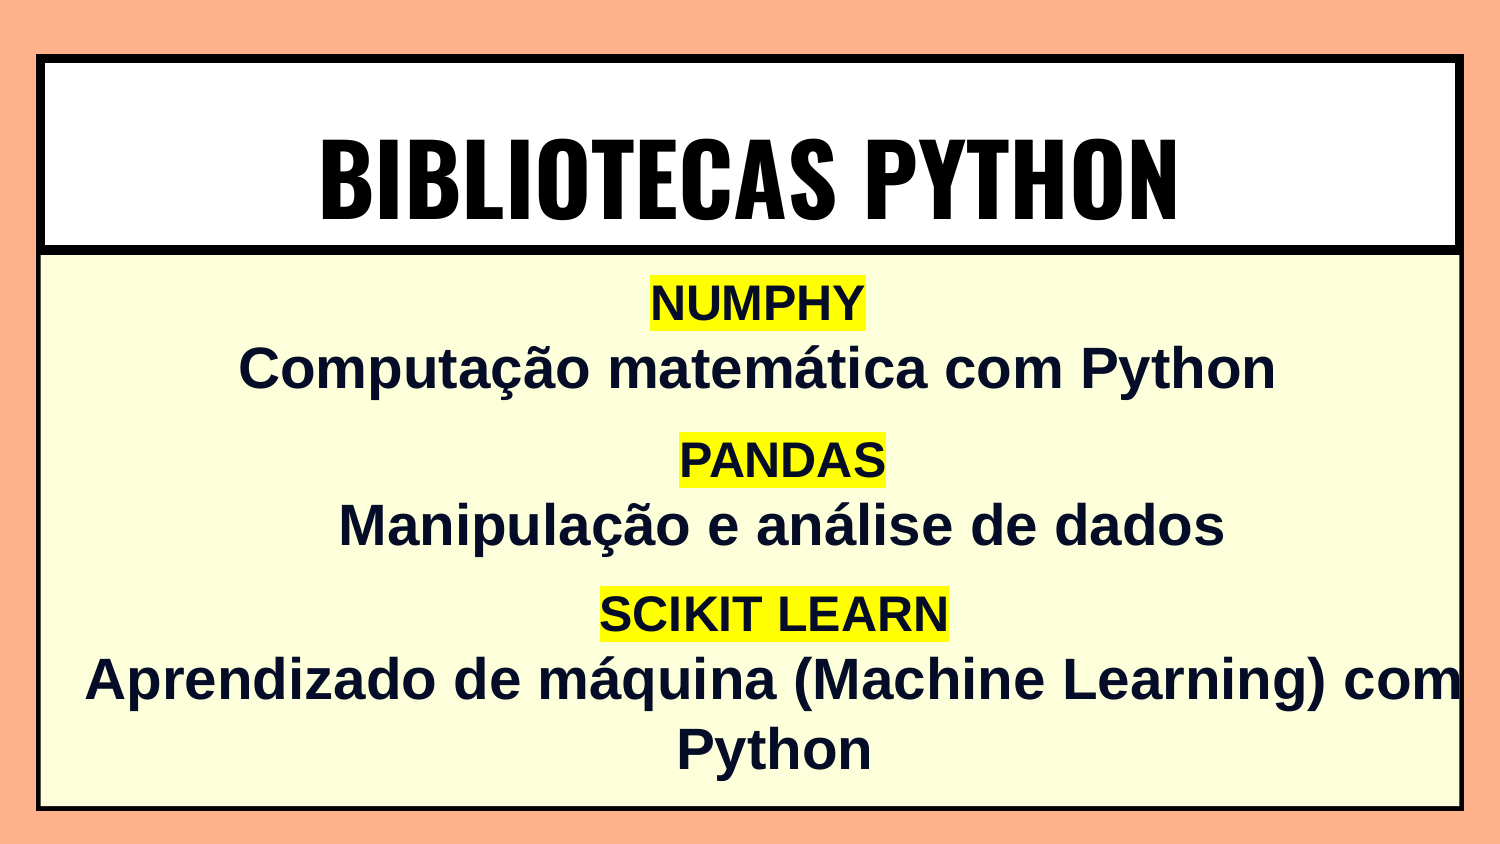

BIBLIOTECAS PYTHON

NUMPHY
Computação matemática com Python

PANDAS
Manipulação e análise de dados

SCIKIT LEARN
Aprendizado de máquina (Machine Learning) com Python